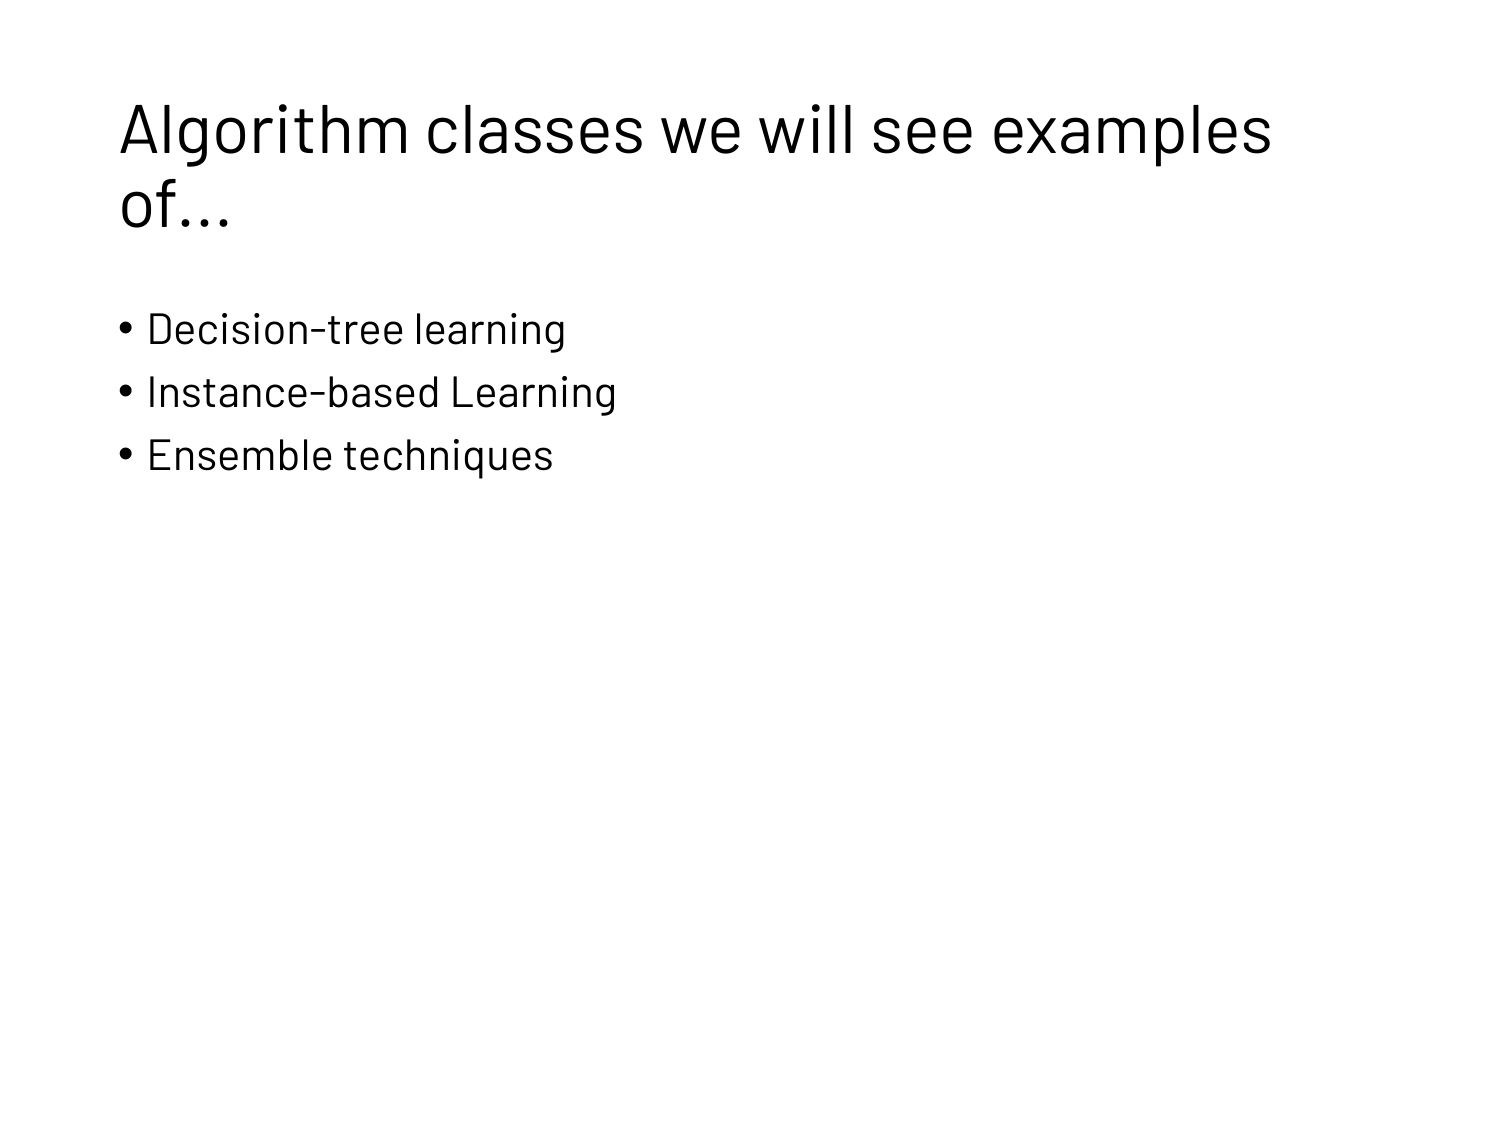

# Algorithm classes we will see examples of...
Decision-tree learning
Instance-based Learning
Ensemble techniques